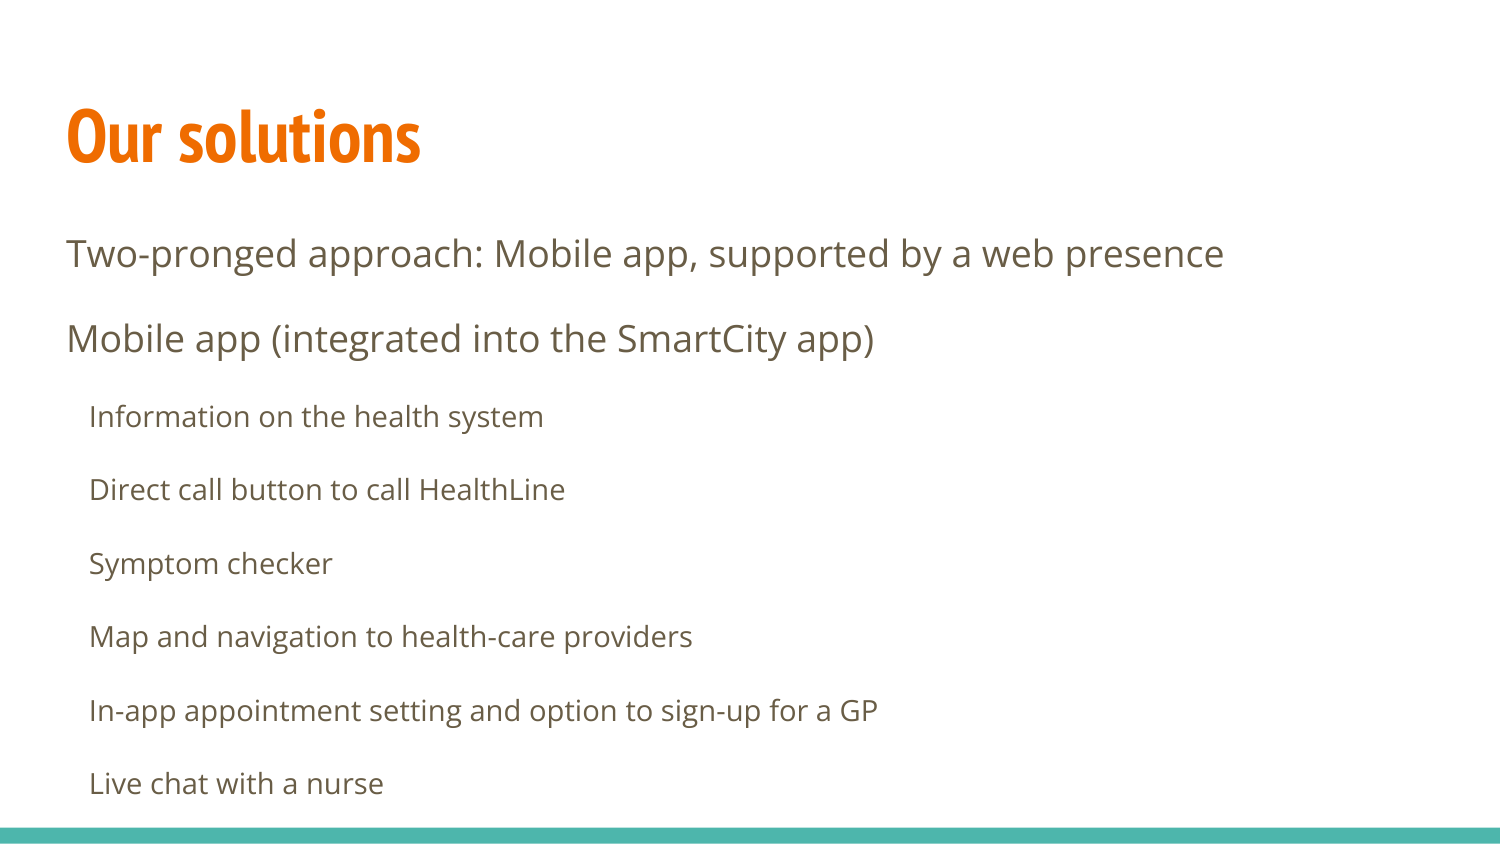

# Our solutions
Two-pronged approach: Mobile app, supported by a web presence
Mobile app (integrated into the SmartCity app)
Information on the health system
Direct call button to call HealthLine
Symptom checker
Map and navigation to health-care providers
In-app appointment setting and option to sign-up for a GP
Live chat with a nurse
App is integrated with data on health-care providers, ED wait times, availability of GPs
Sends user self-diagnostic symptoms to medical center the patient has chosen